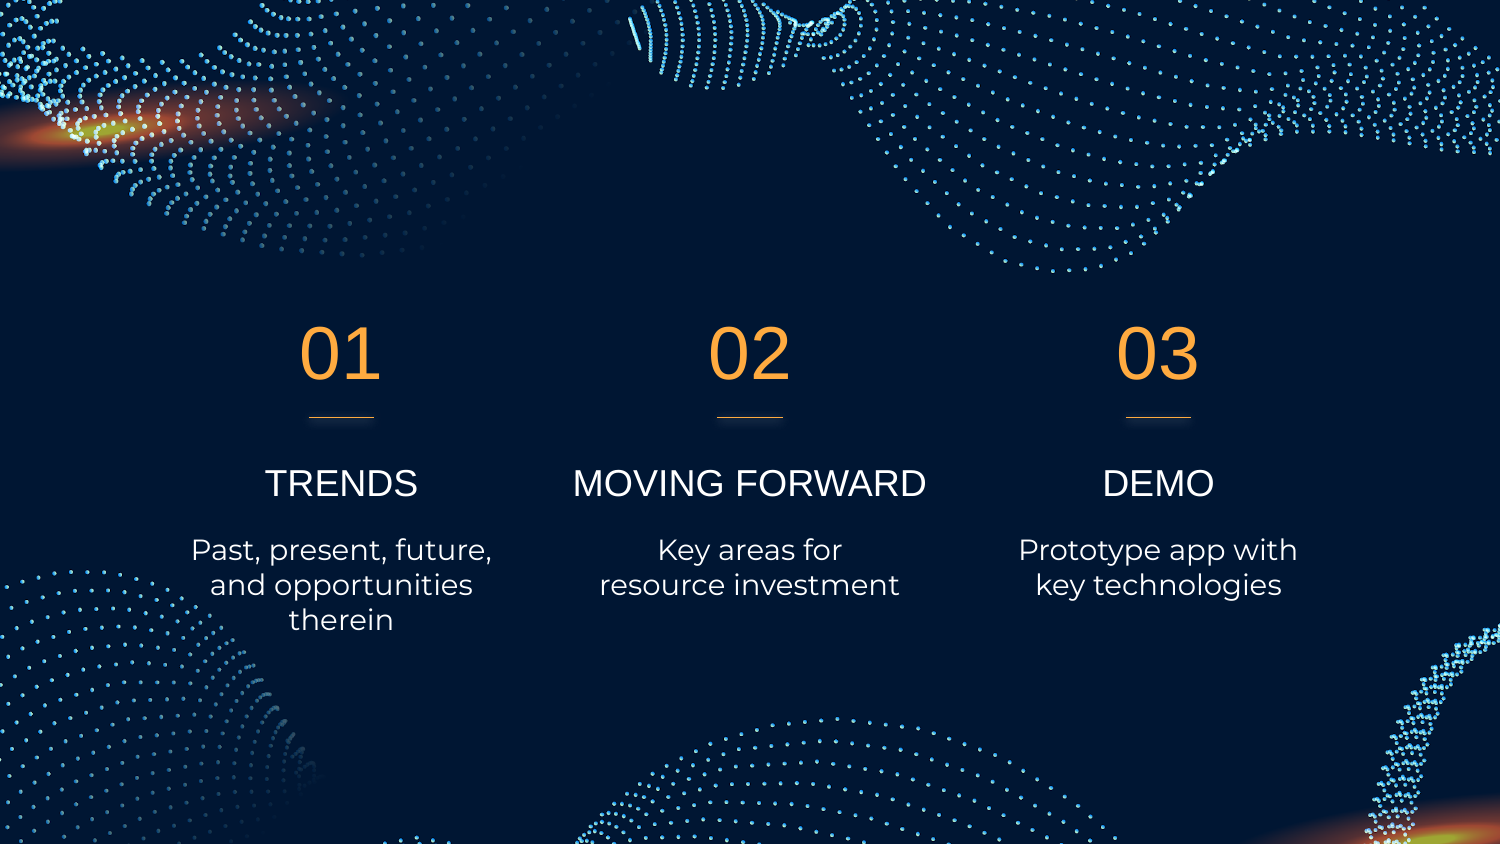

01
02
03
TRENDS
# MOVING FORWARD
DEMO
Past, present, future, and opportunities therein
Key areas for resource investment
Prototype app with key technologies